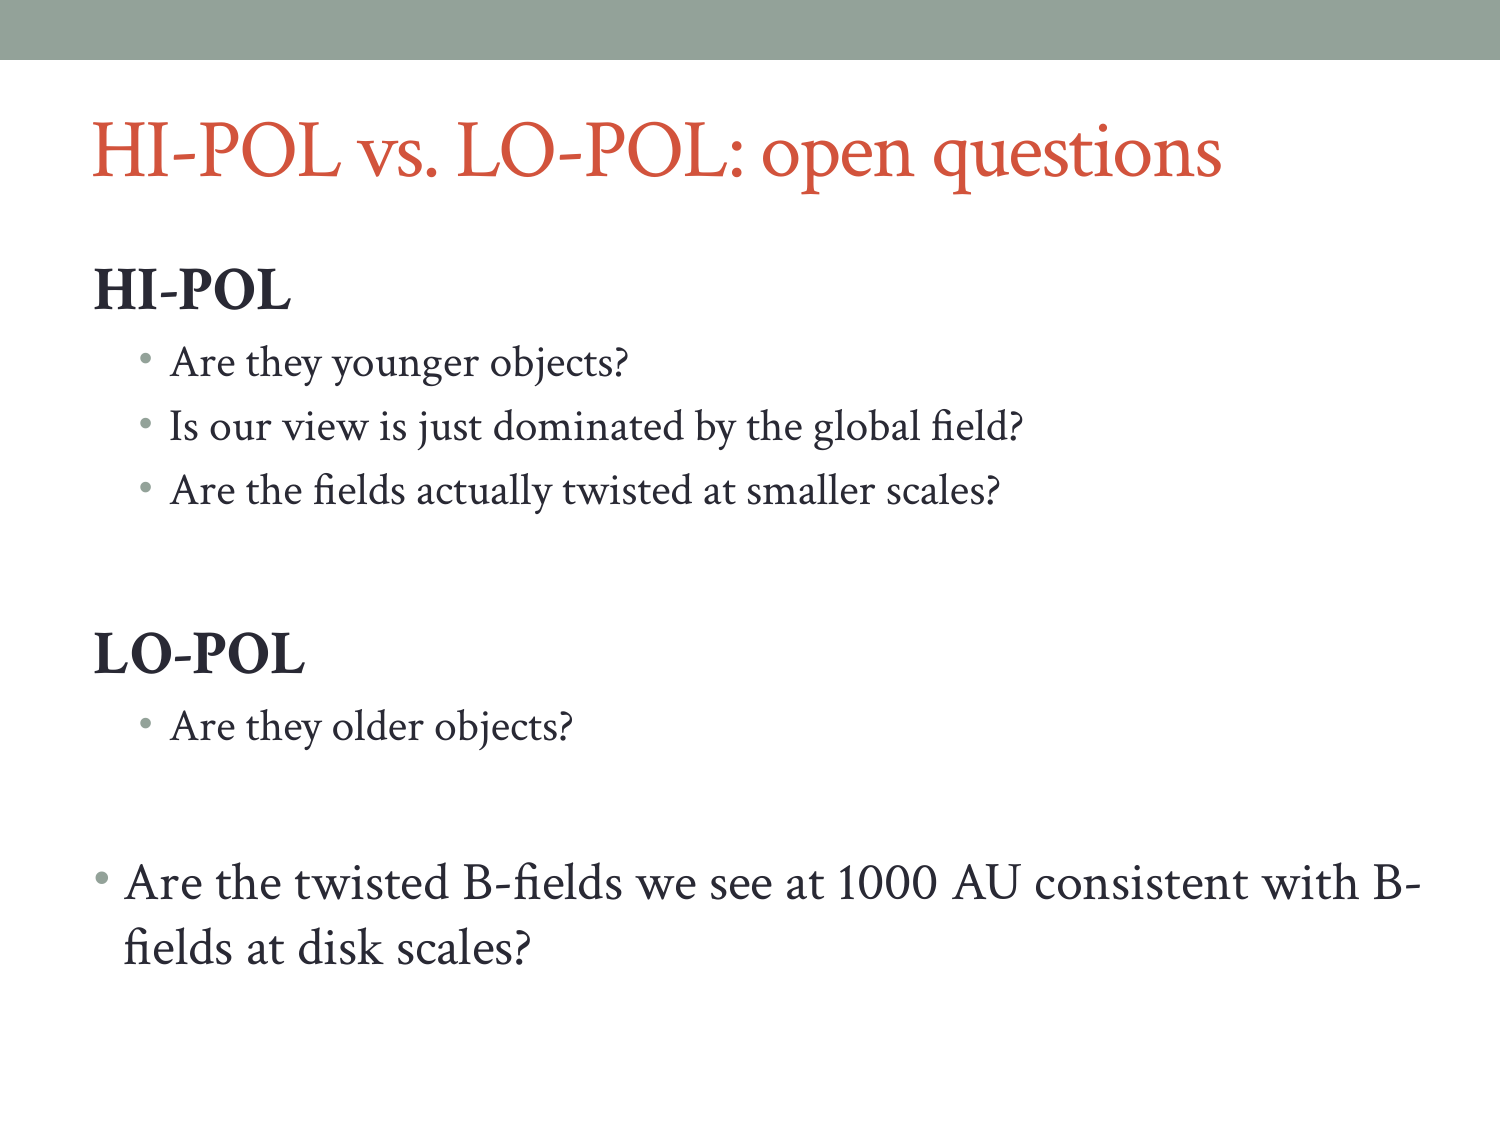

# HI-POL vs. LO-POL: open questions
HI-POL
Are they younger objects?
Is our view is just dominated by the global field?
Are the fields actually twisted at smaller scales?

LO-POL
Are they older objects?

Are the twisted B-fields we see at 1000 AU consistent with B-fields at disk scales?